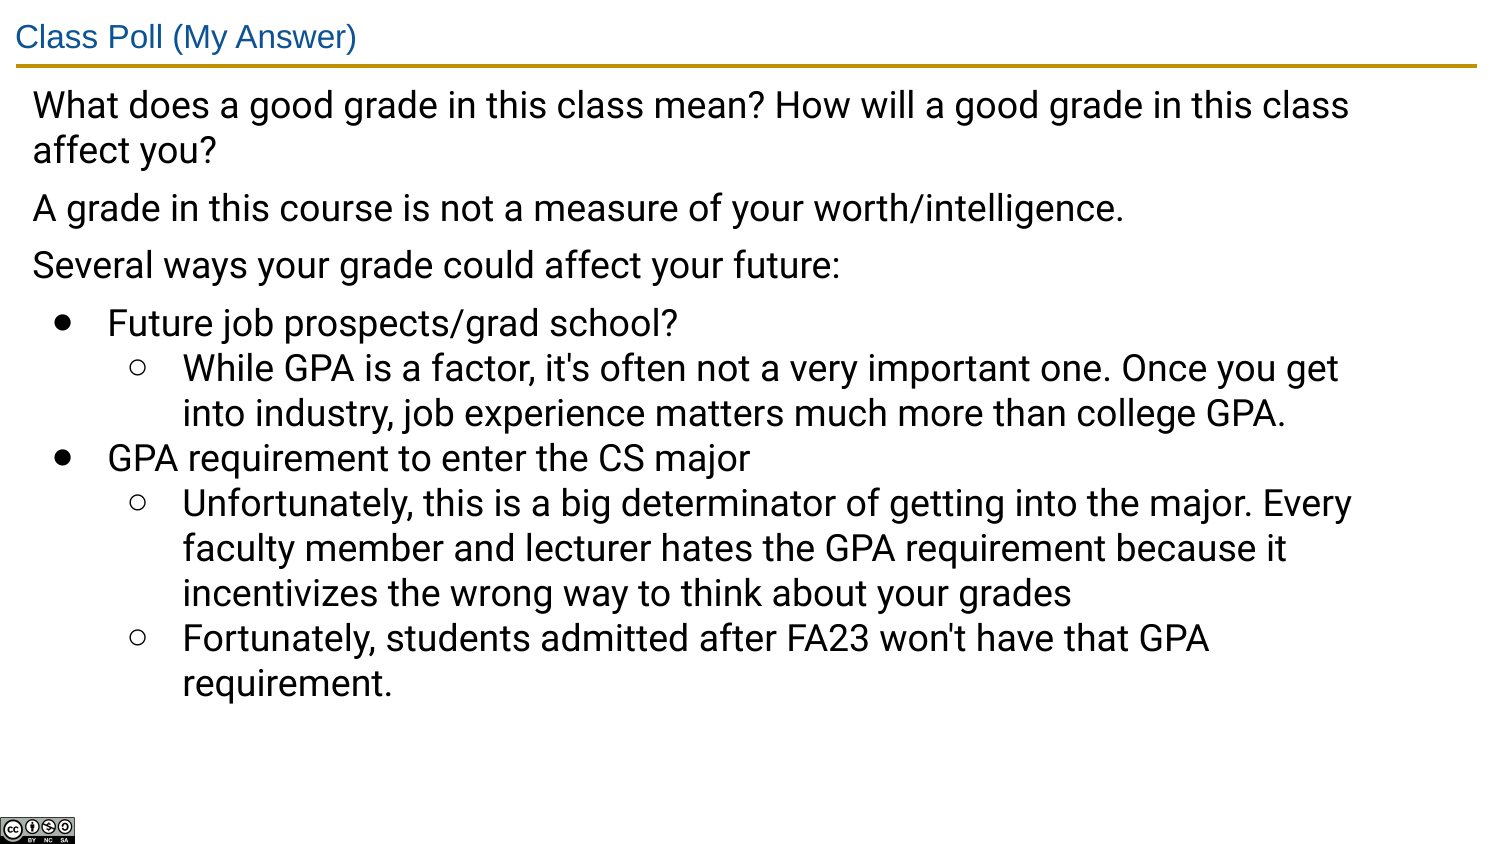

# Class Poll (My Answer)
What does a good grade in this class mean? How will a good grade in this class affect you?
A grade in this course is not a measure of your worth/intelligence.
Several ways your grade could affect your future:
Future job prospects/grad school?
While GPA is a factor, it's often not a very important one. Once you get into industry, job experience matters much more than college GPA.
GPA requirement to enter the CS major
Unfortunately, this is a big determinator of getting into the major. Every faculty member and lecturer hates the GPA requirement because it incentivizes the wrong way to think about your grades
Fortunately, students admitted after FA23 won't have that GPA requirement.